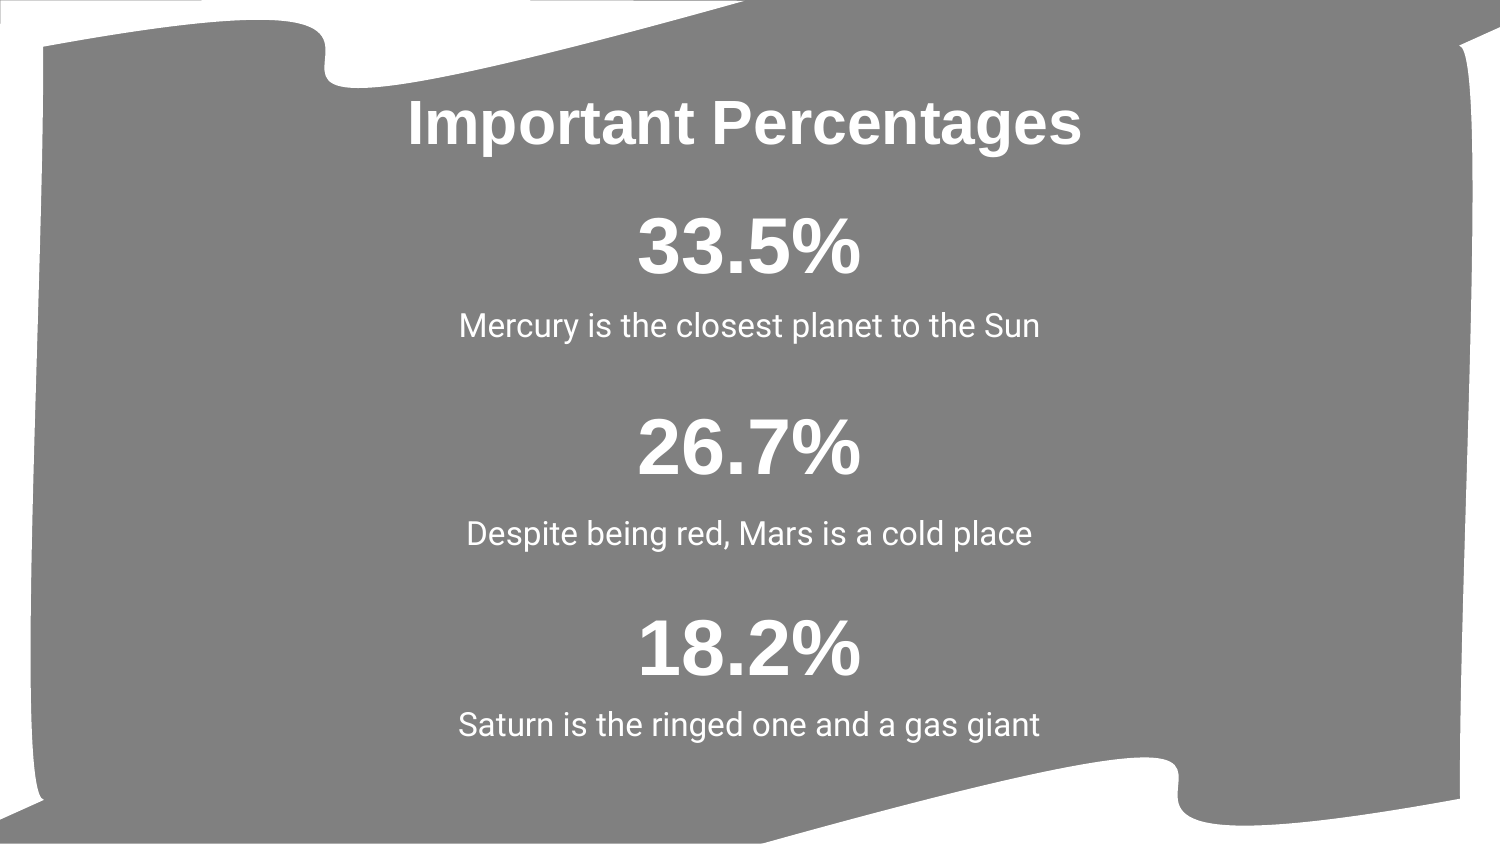

Important Percentages
33.5%
Mercury is the closest planet to the Sun
26.7%
Despite being red, Mars is a cold place
18.2%
Saturn is the ringed one and a gas giant